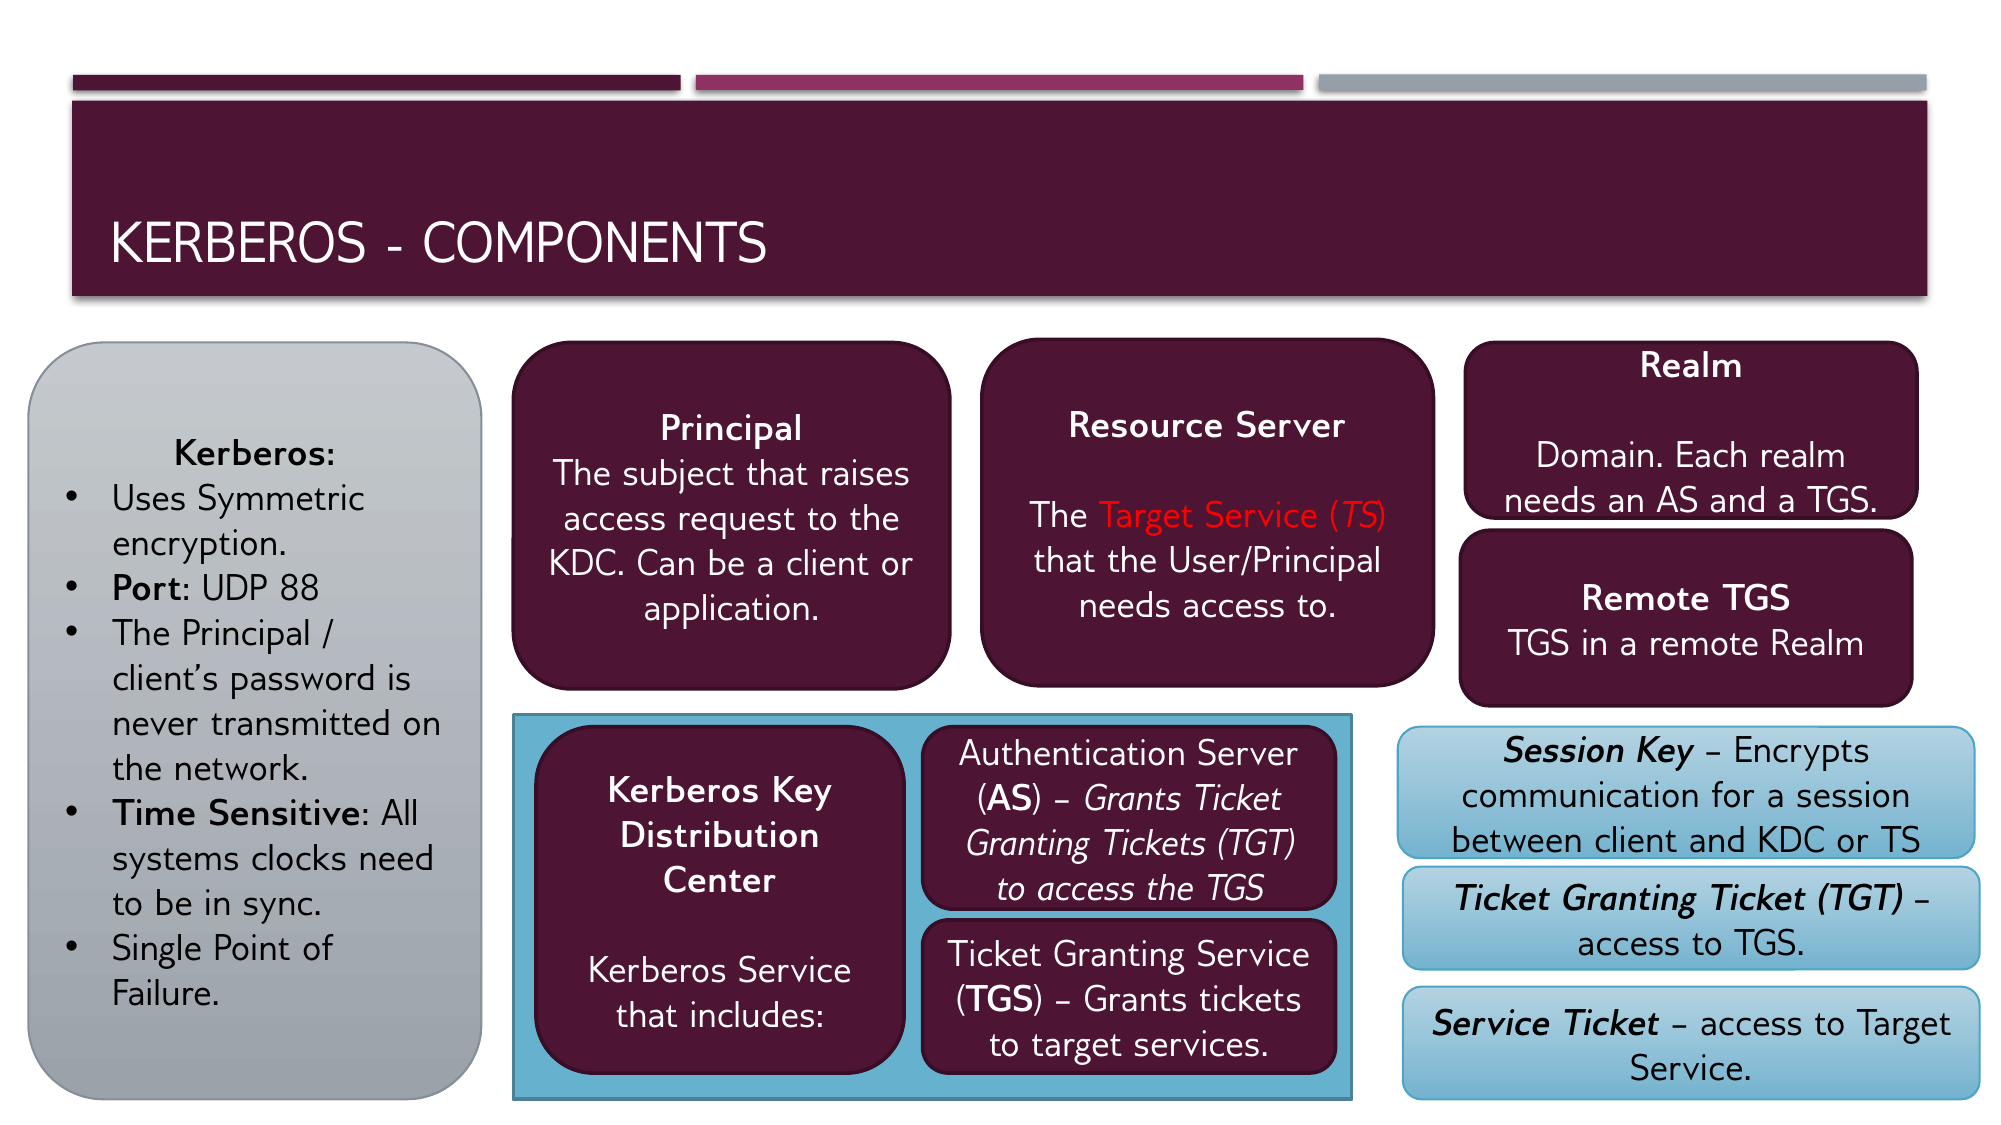

# Kerberos - Components
Resource Server

The Target Service (TS) that the User/Principal needs access to.
Kerberos:
Uses Symmetric encryption.
Port: UDP 88
The Principal / client’s password is never transmitted on the network.
Time Sensitive: All systems clocks need to be in sync.
Single Point of Failure.
Principal
The subject that raises access request to the KDC. Can be a client or application.
Realm

Domain. Each realm needs an AS and a TGS.
Remote TGS
TGS in a remote Realm

Kerberos Key Distribution Center

Kerberos Service that includes:
Authentication Server (AS) – Grants Ticket Granting Tickets (TGT) to access the TGS
Session Key – Encrypts communication for a session between client and KDC or TS
Ticket Granting Ticket (TGT) – access to TGS.
Ticket Granting Service (TGS) – Grants tickets to target services.
Service Ticket – access to Target Service.